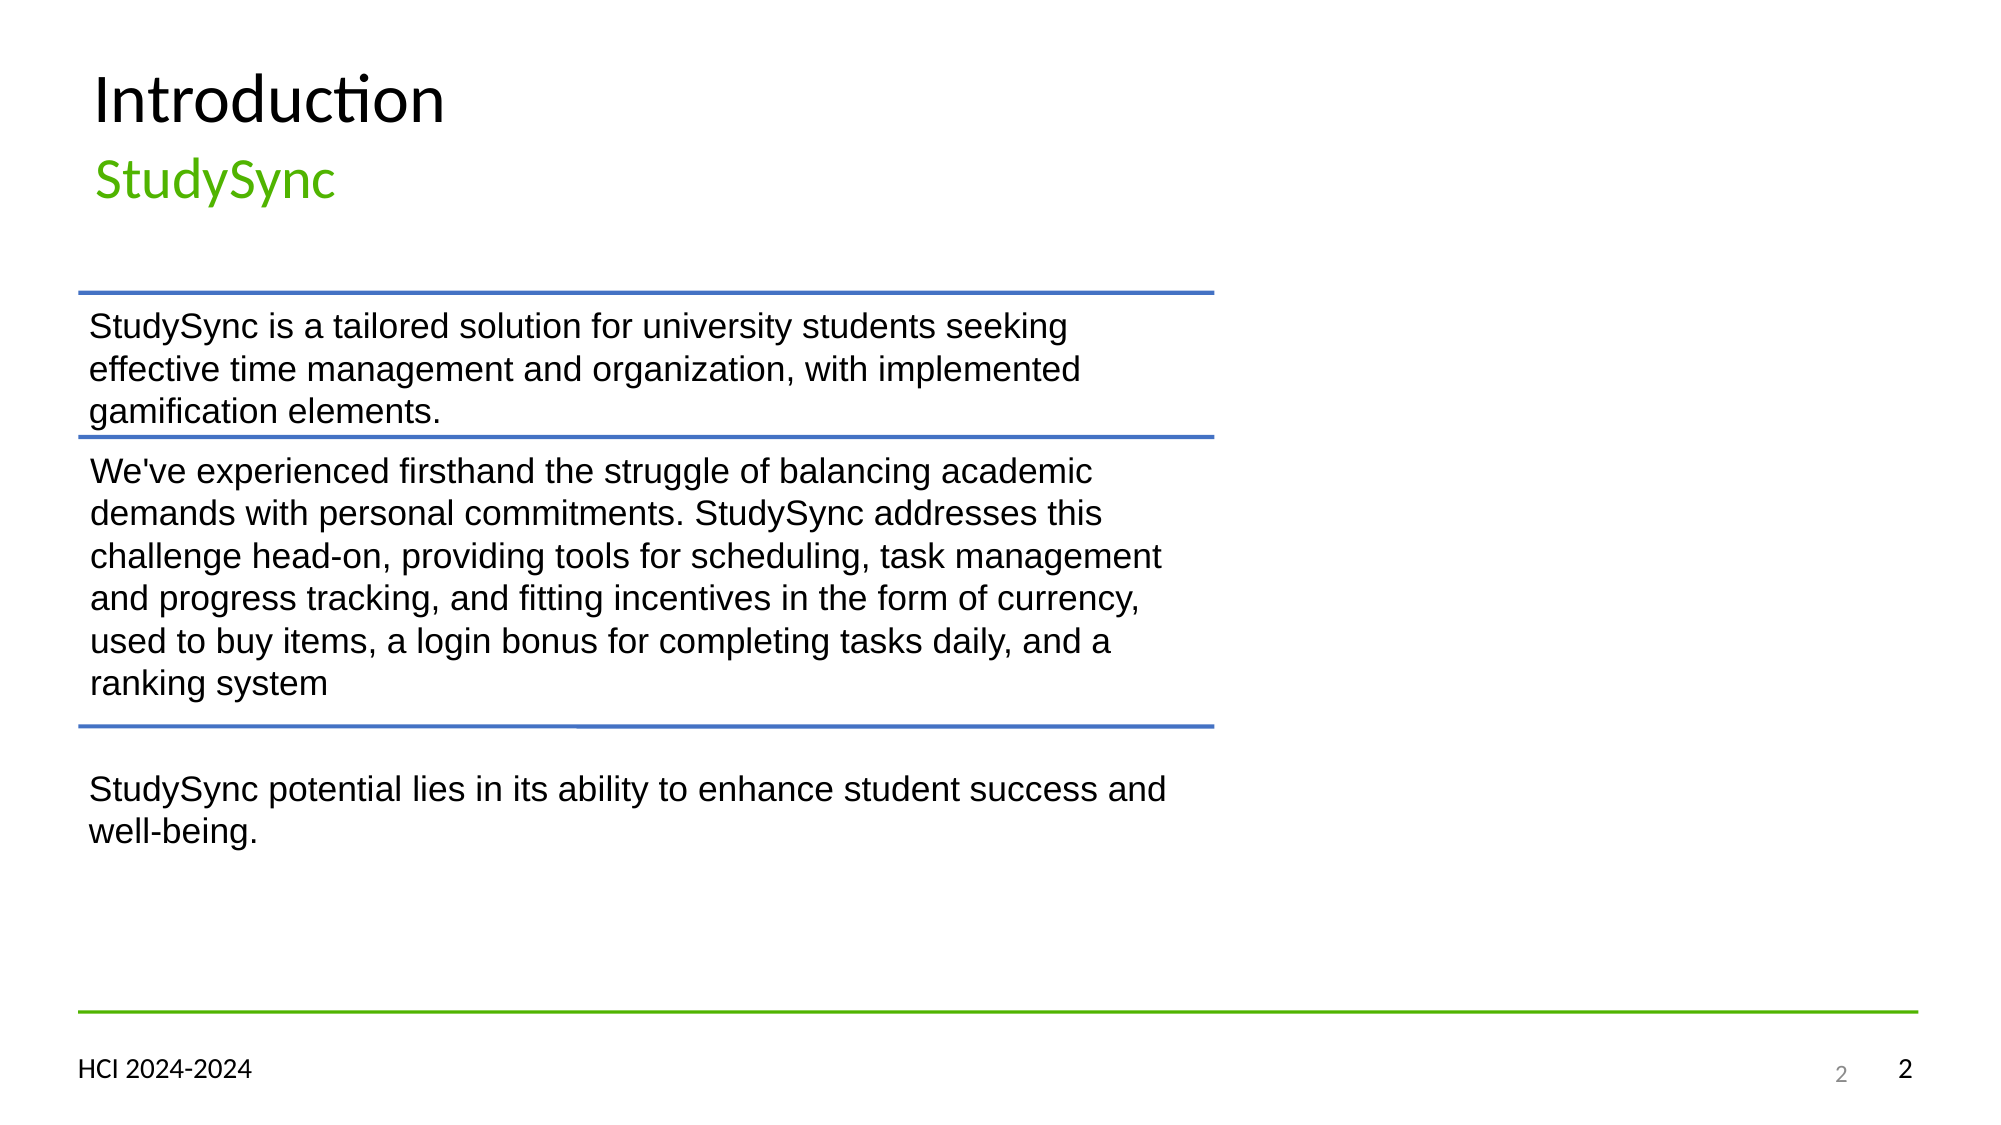

Introduction
StudySync
StudySync is a tailored solution for university students seeking effective time management and organization, with implemented gamification elements.
We've experienced firsthand the struggle of balancing academic demands with personal commitments. StudySync addresses this challenge head-on, providing tools for scheduling, task management and progress tracking, and fitting incentives in the form of currency, used to buy items, a login bonus for completing tasks daily, and a ranking system
StudySync potential lies in its ability to enhance student success and well-being.

HCI 2024-2024
2
2